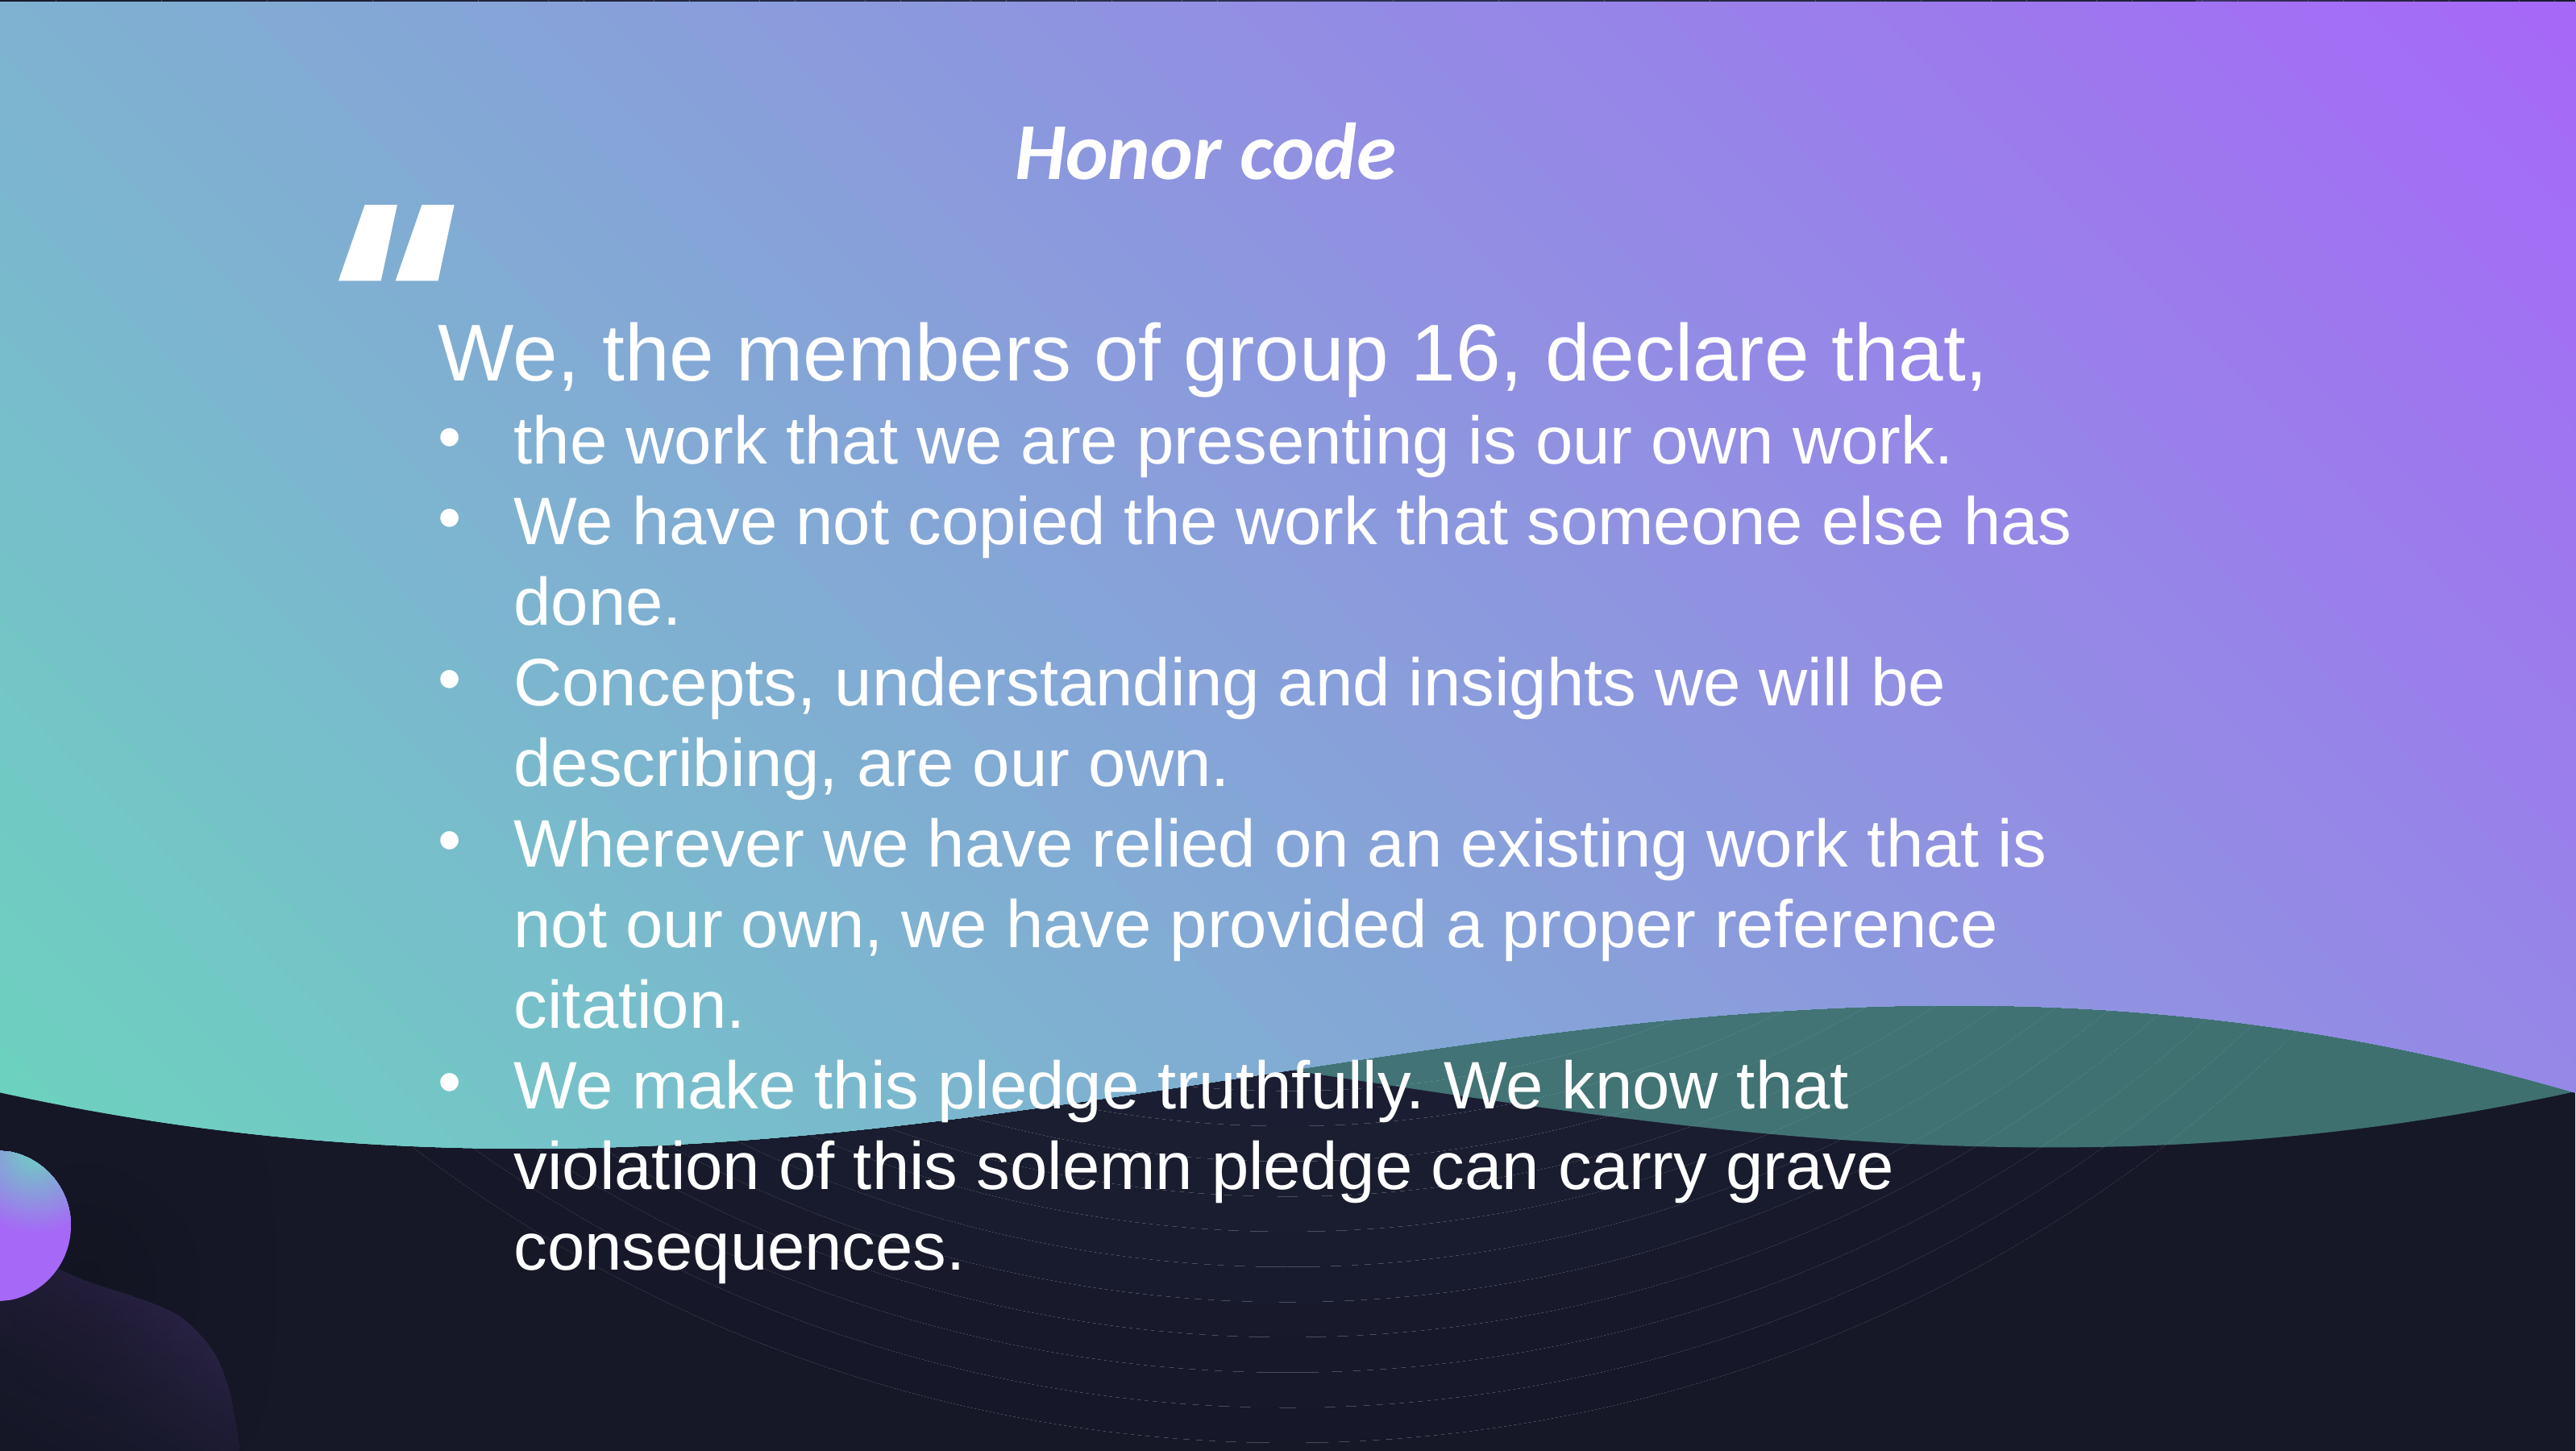

Honor code

We, the members of group 16, declare that,
the work that we are presenting is our own work.
We have not copied the work that someone else has done.
Concepts, understanding and insights we will be describing, are our own.
Wherever we have relied on an existing work that is not our own, we have provided a proper reference citation.
We make this pledge truthfully. We know that violation of this solemn pledge can carry grave consequences.